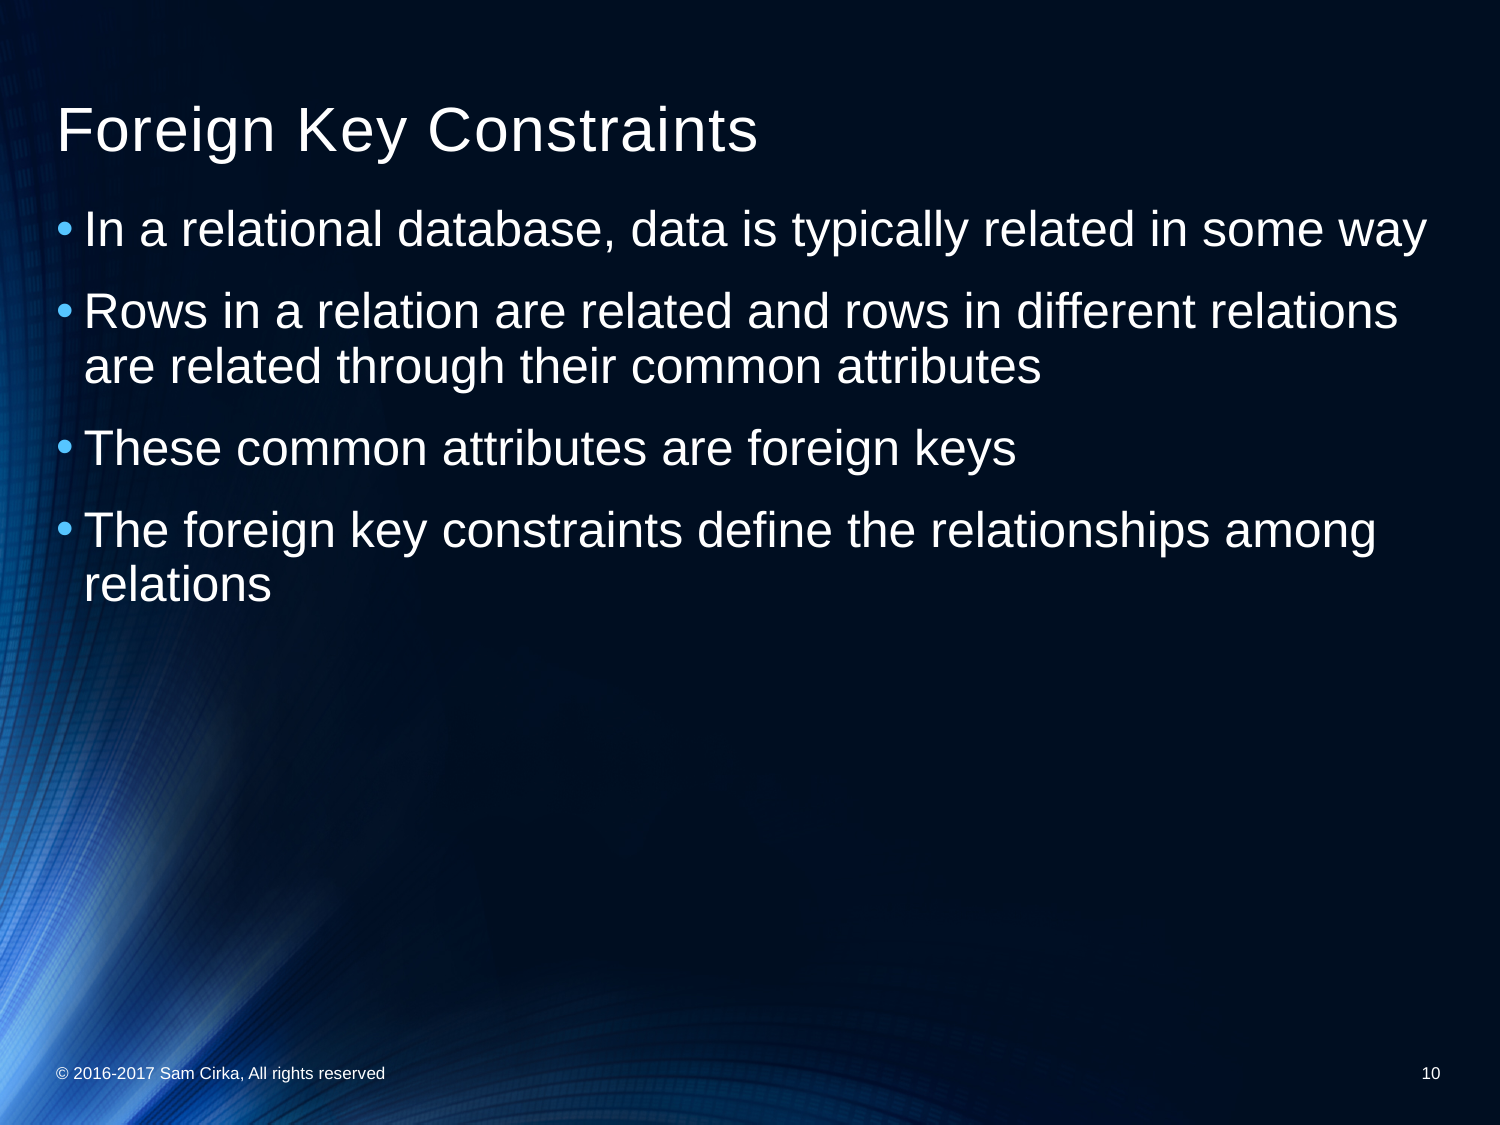

# Foreign Key Constraints
In a relational database, data is typically related in some way
Rows in a relation are related and rows in different relations are related through their common attributes
These common attributes are foreign keys
The foreign key constraints define the relationships among relations
© 2016-2017 Sam Cirka, All rights reserved
10